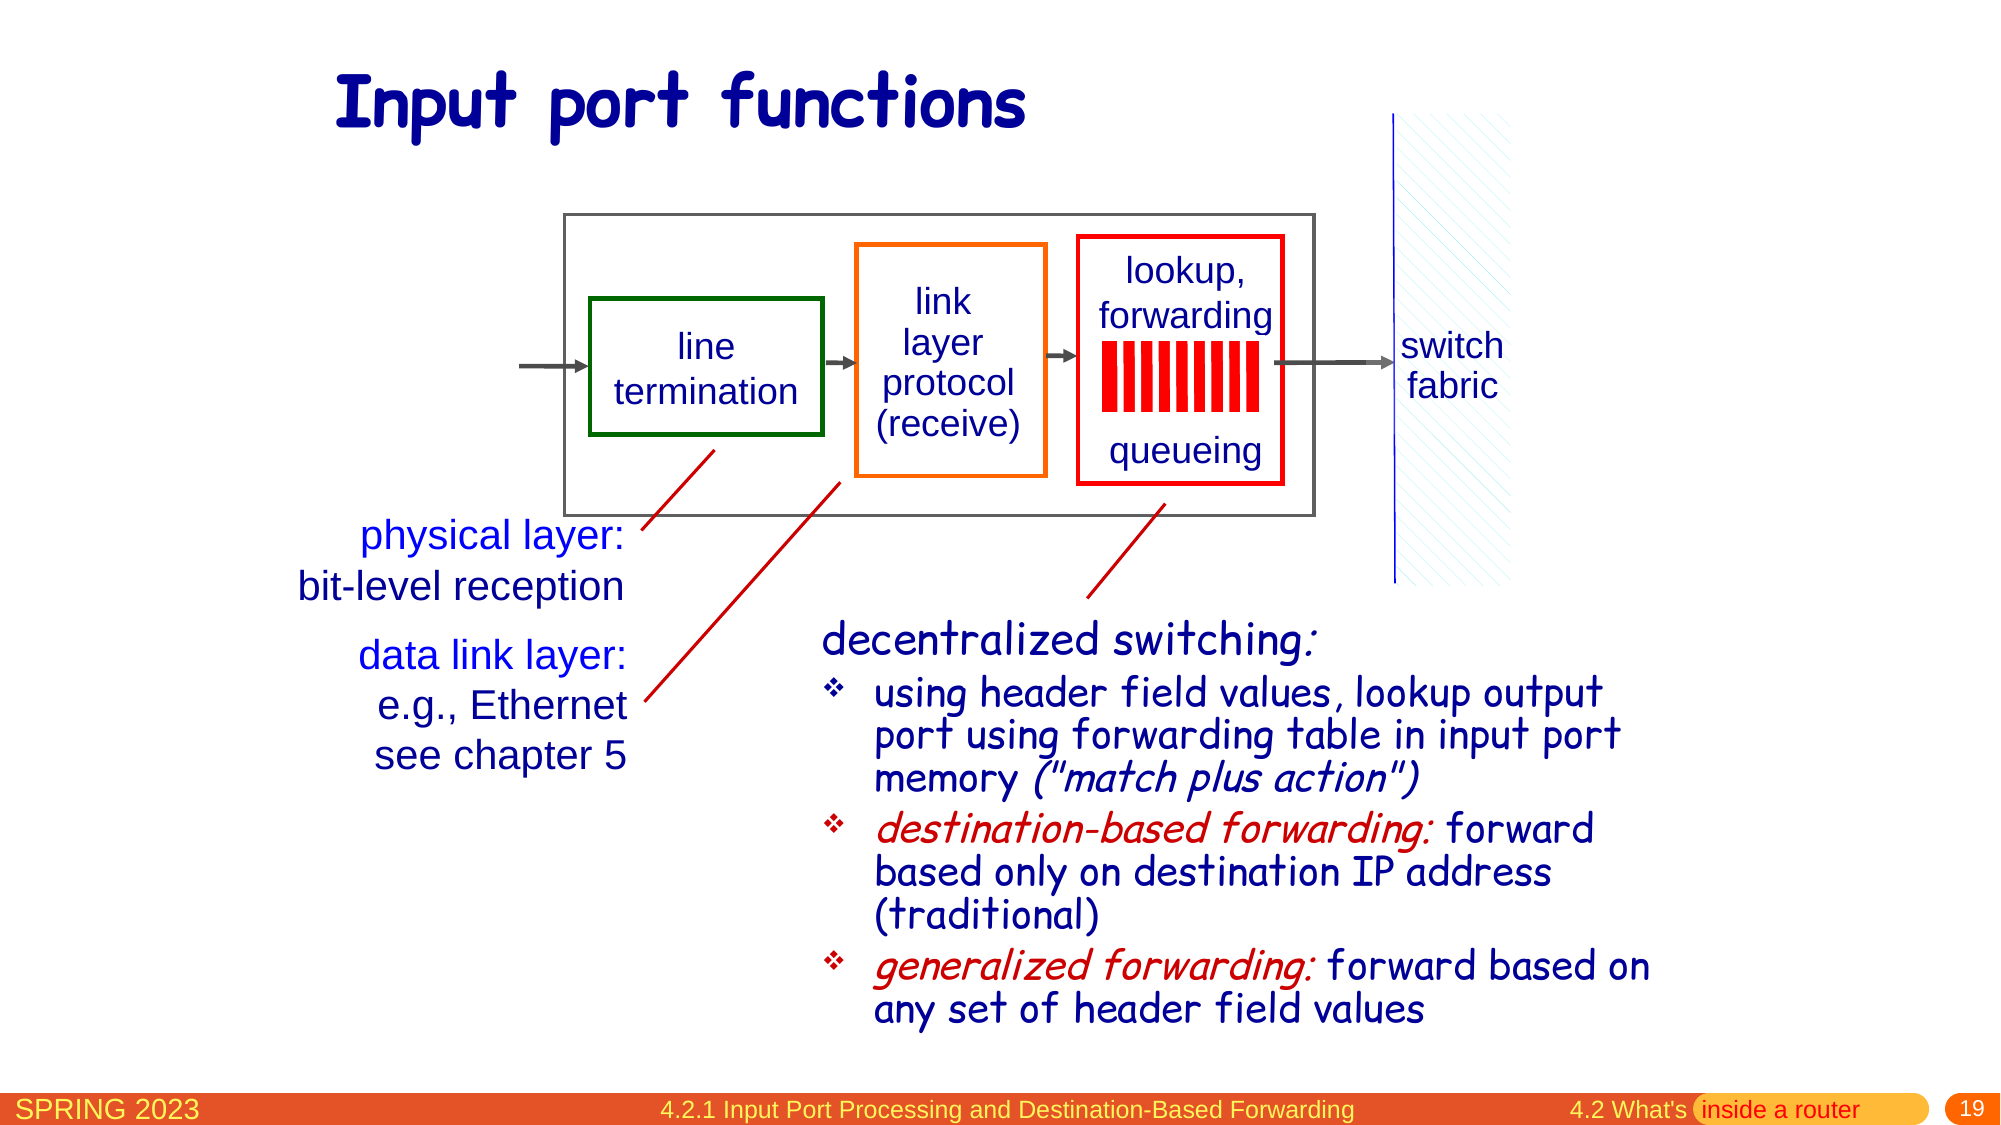

# Input port functions

lookup,
forwarding

queueing

link
layer
protocol
(receive)
switch
fabric
line
termination

physical layer:
bit-level reception

decentralized switching:
using header field values, lookup output port using forwarding table in input port memory ("match plus action")
destination-based forwarding: forward based only on destination IP address (traditional)
generalized forwarding: forward based on any set of header field values
data link layer:
e.g., Ethernet
see chapter 5
4.2.1 Input Port Processing and Destination-Based Forwarding
4.2 What's  inside a router